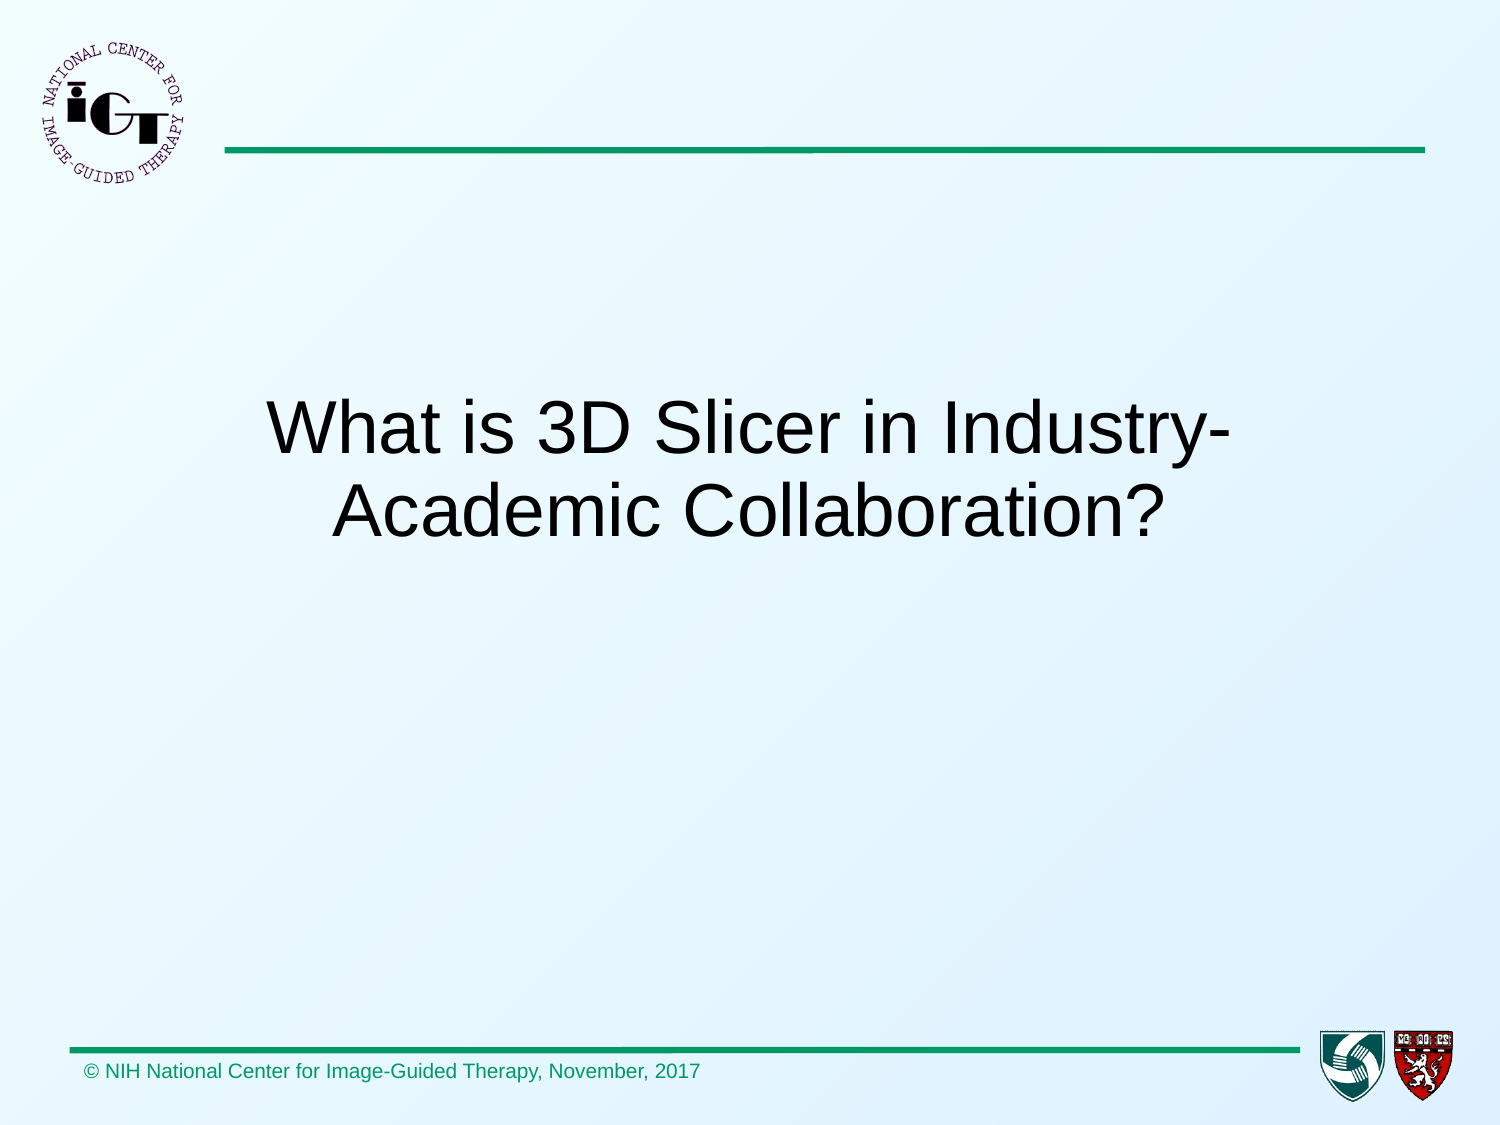

# What is 3D Slicer in Industry-Academic Collaboration?